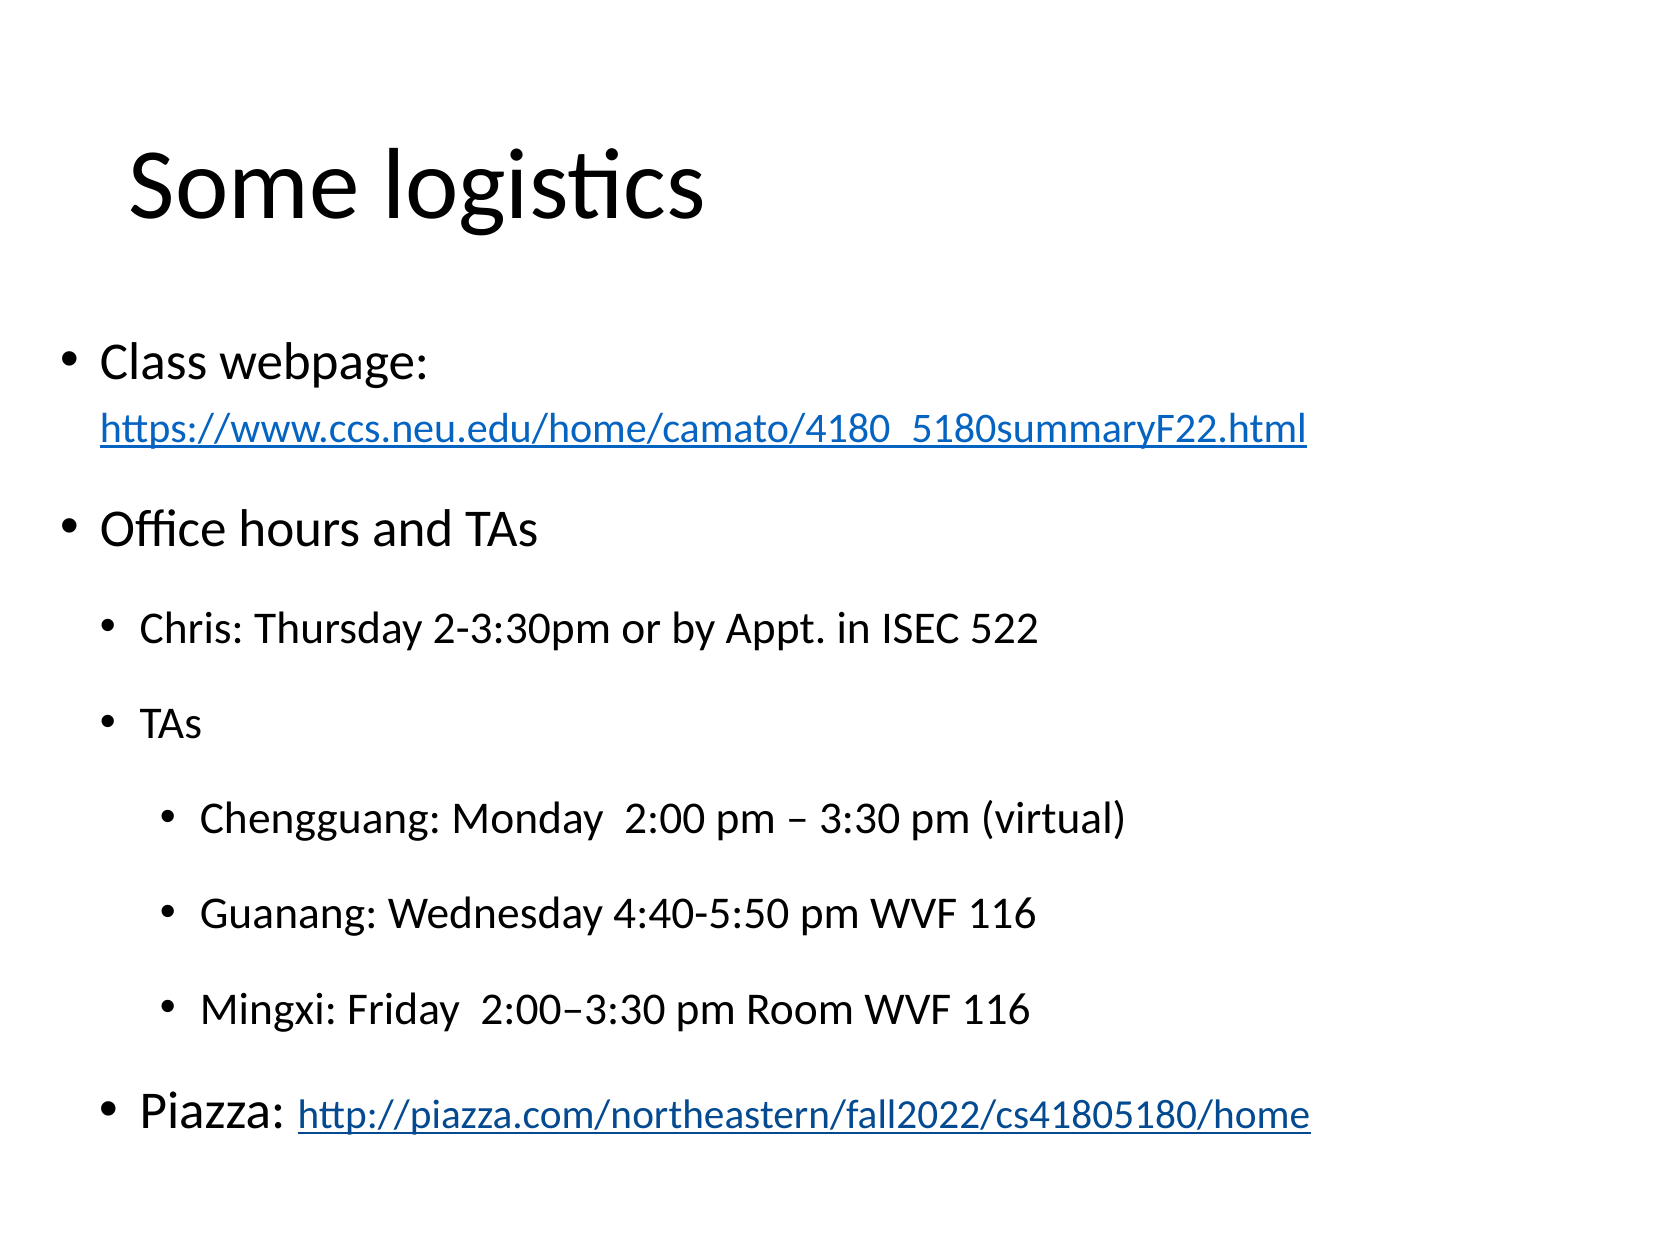

# Some logistics
Class webpage: https://www.ccs.neu.edu/home/camato/4180_5180summaryF22.html
Office hours and TAs
Chris: Thursday 2-3:30pm or by Appt. in ISEC 522
TAs
Chengguang: Monday  2:00 pm – 3:30 pm (virtual)
Guanang: Wednesday 4:40-5:50 pm WVF 116
Mingxi: Friday  2:00–3:30 pm Room WVF 116
Piazza: http://piazza.com/northeastern/fall2022/cs41805180/home